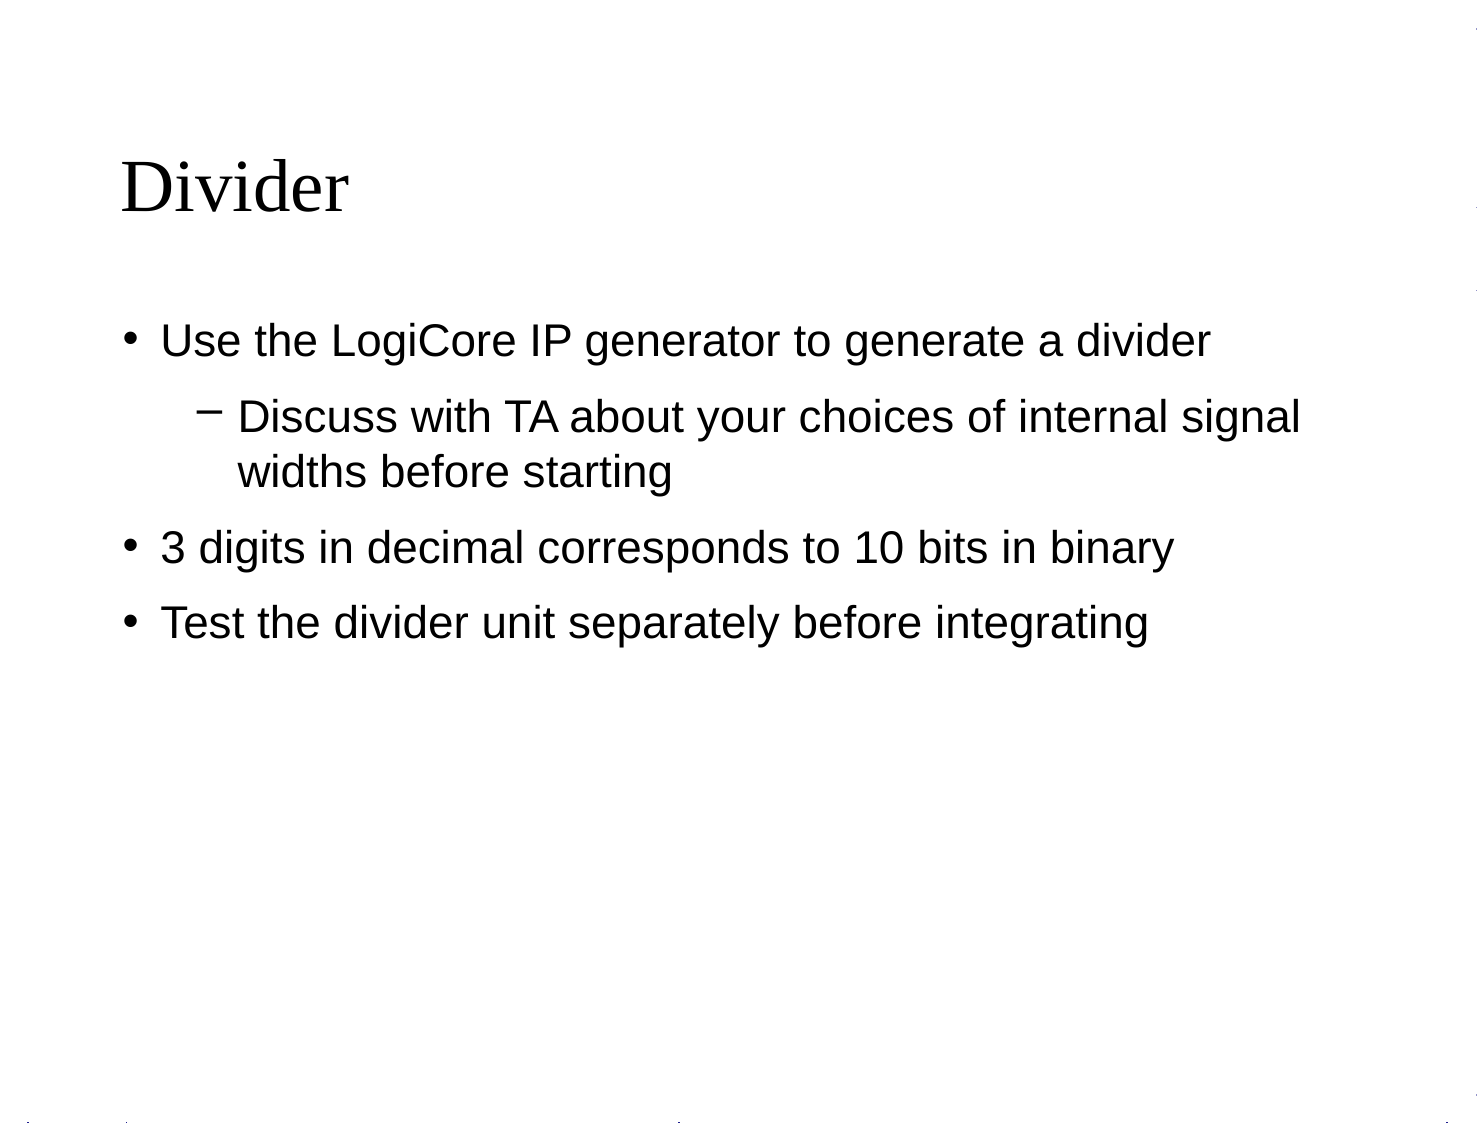

# Divider
Use the LogiCore IP generator to generate a divider
Discuss with TA about your choices of internal signal widths before starting
3 digits in decimal corresponds to 10 bits in binary
Test the divider unit separately before integrating